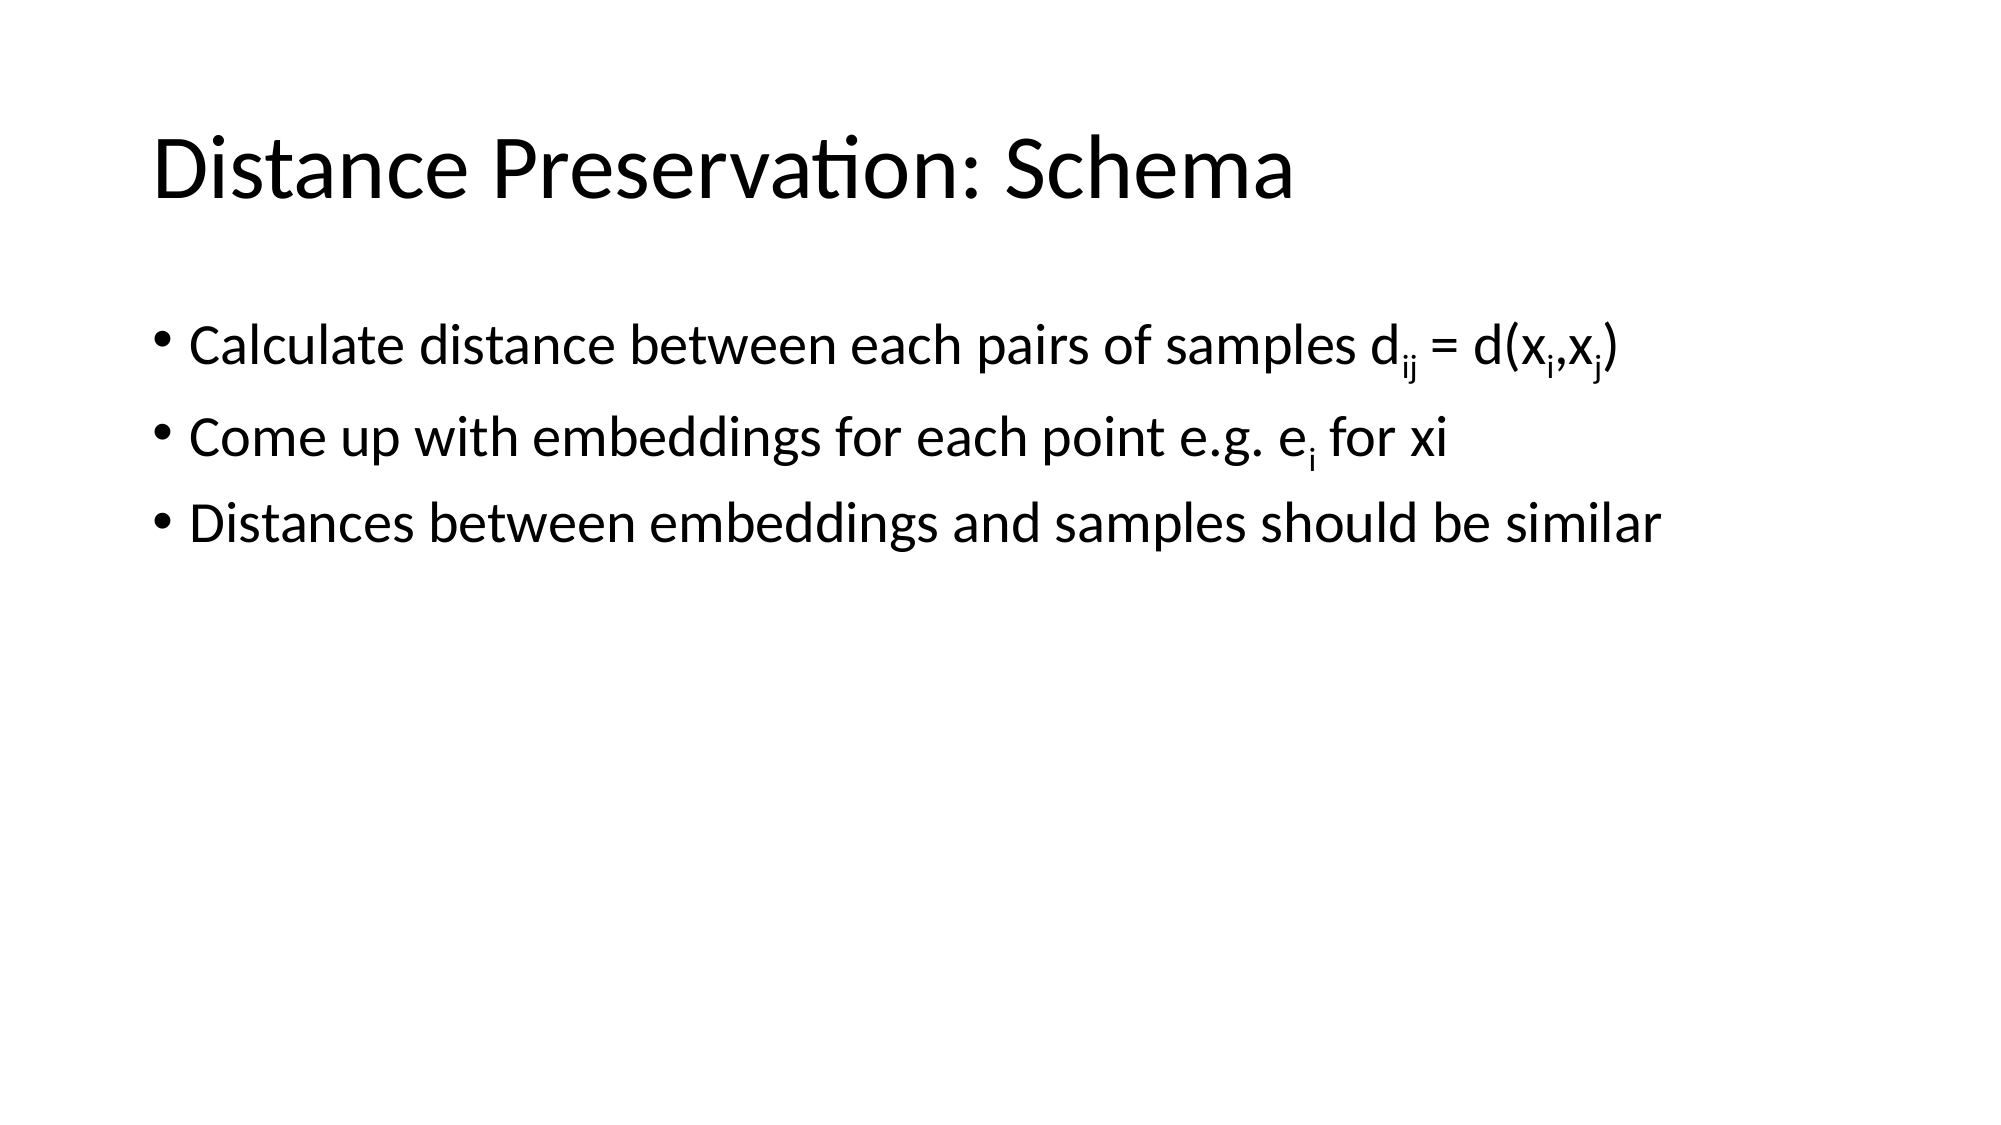

# Distance Preservation: Schema
Calculate distance between each pairs of samples dij = d(xi,xj)
Come up with embeddings for each point e.g. ei for xi
Distances between embeddings and samples should be similar